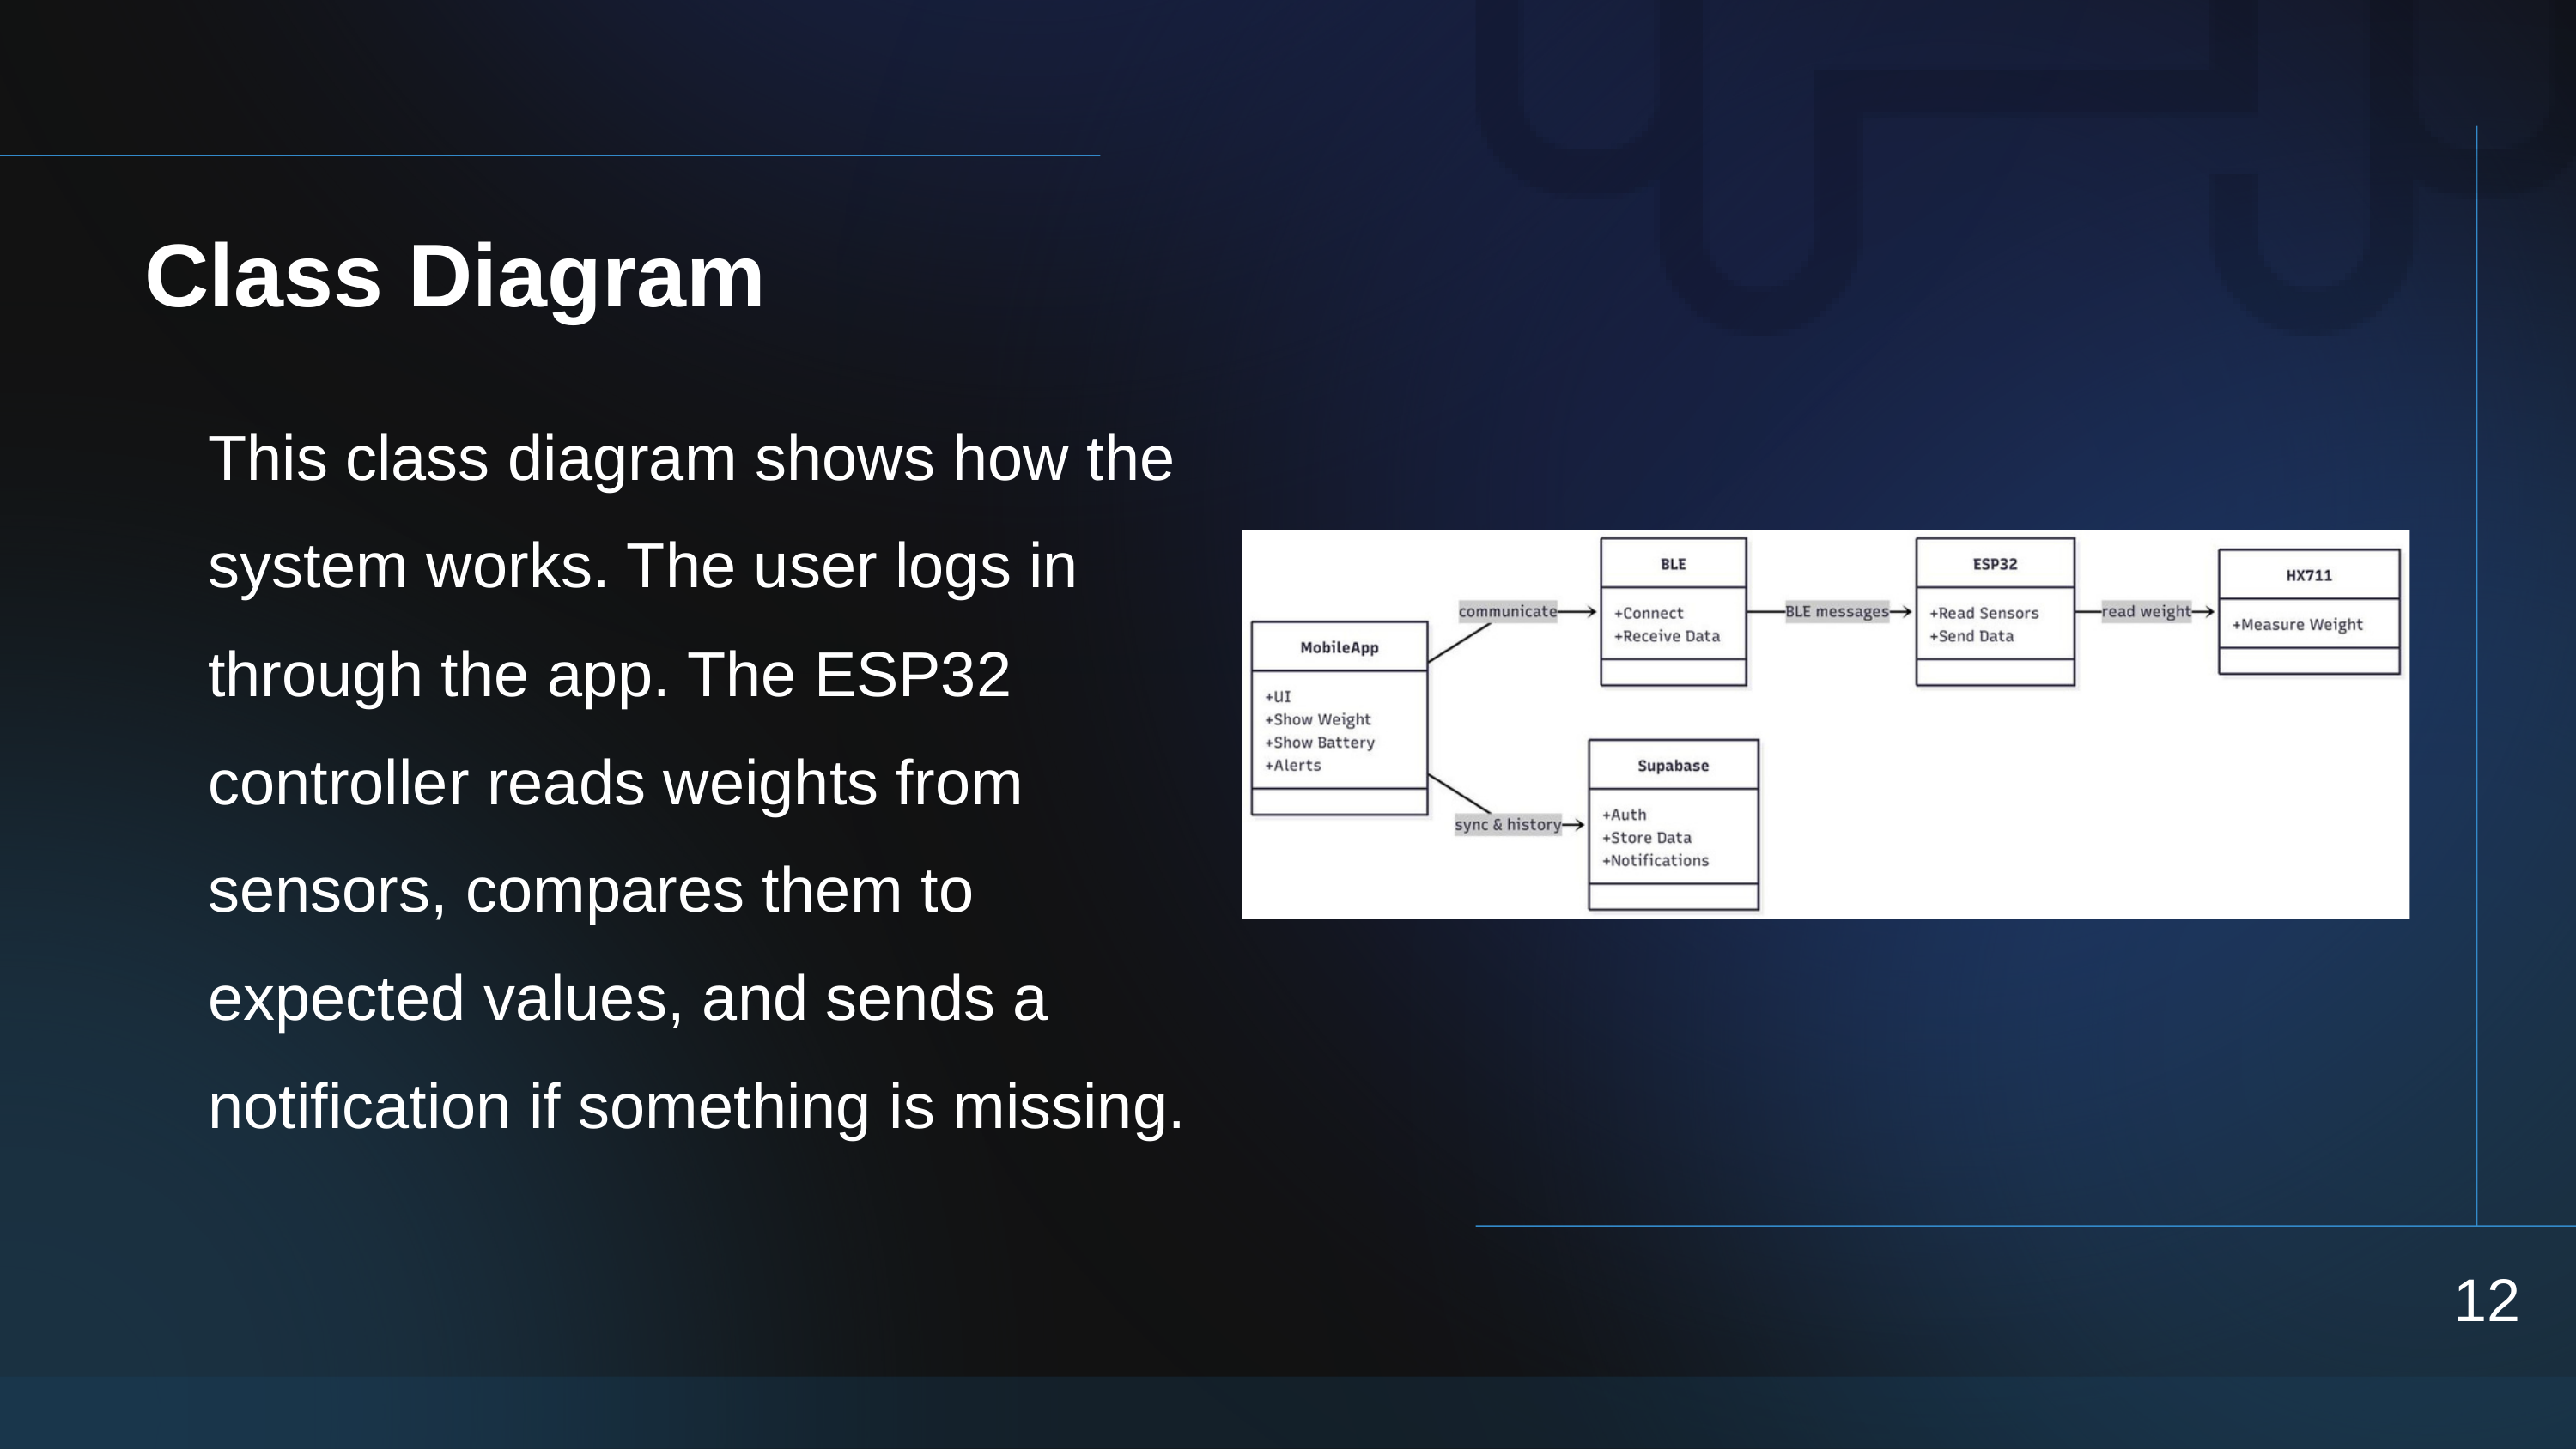

Class Diagram

This class diagram shows how the system works. The user logs in through the app. The ESP32 controller reads weights from sensors, compares them to expected values, and sends a notification if something is missing.

12